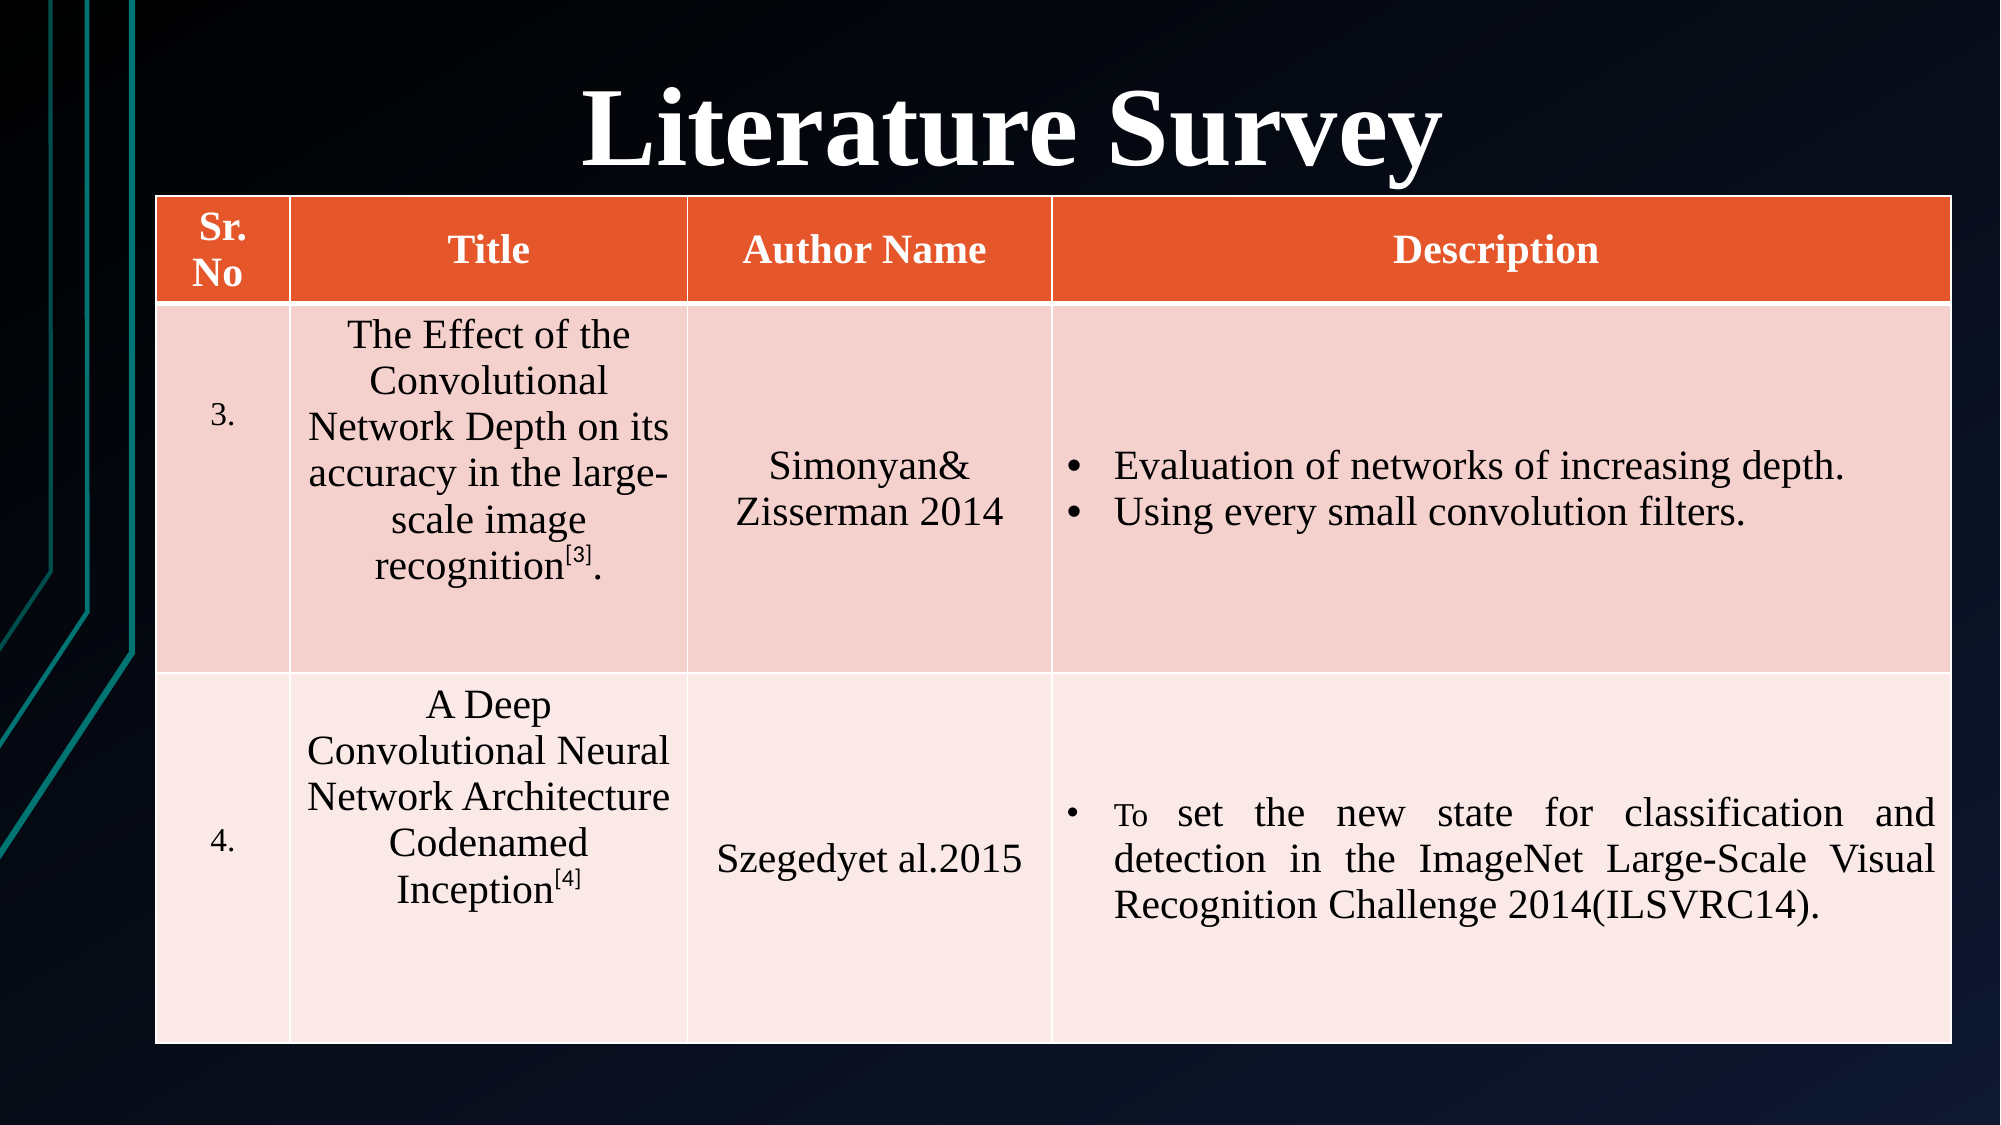

Literature Survey
| Sr. No | Title | Author Name | Description |
| --- | --- | --- | --- |
| 3. | The Effect of the Convolutional Network Depth on its accuracy in the large-scale image recognition[3]. | Simonyan& Zisserman 2014 | Evaluation of networks of increasing depth. Using every small convolution filters. |
| 4. | A Deep Convolutional Neural Network Architecture Codenamed Inception[4] | Szegedyet al.2015 | To set the new state for classification and detection in the ImageNet Large-Scale Visual Recognition Challenge 2014(ILSVRC14). |